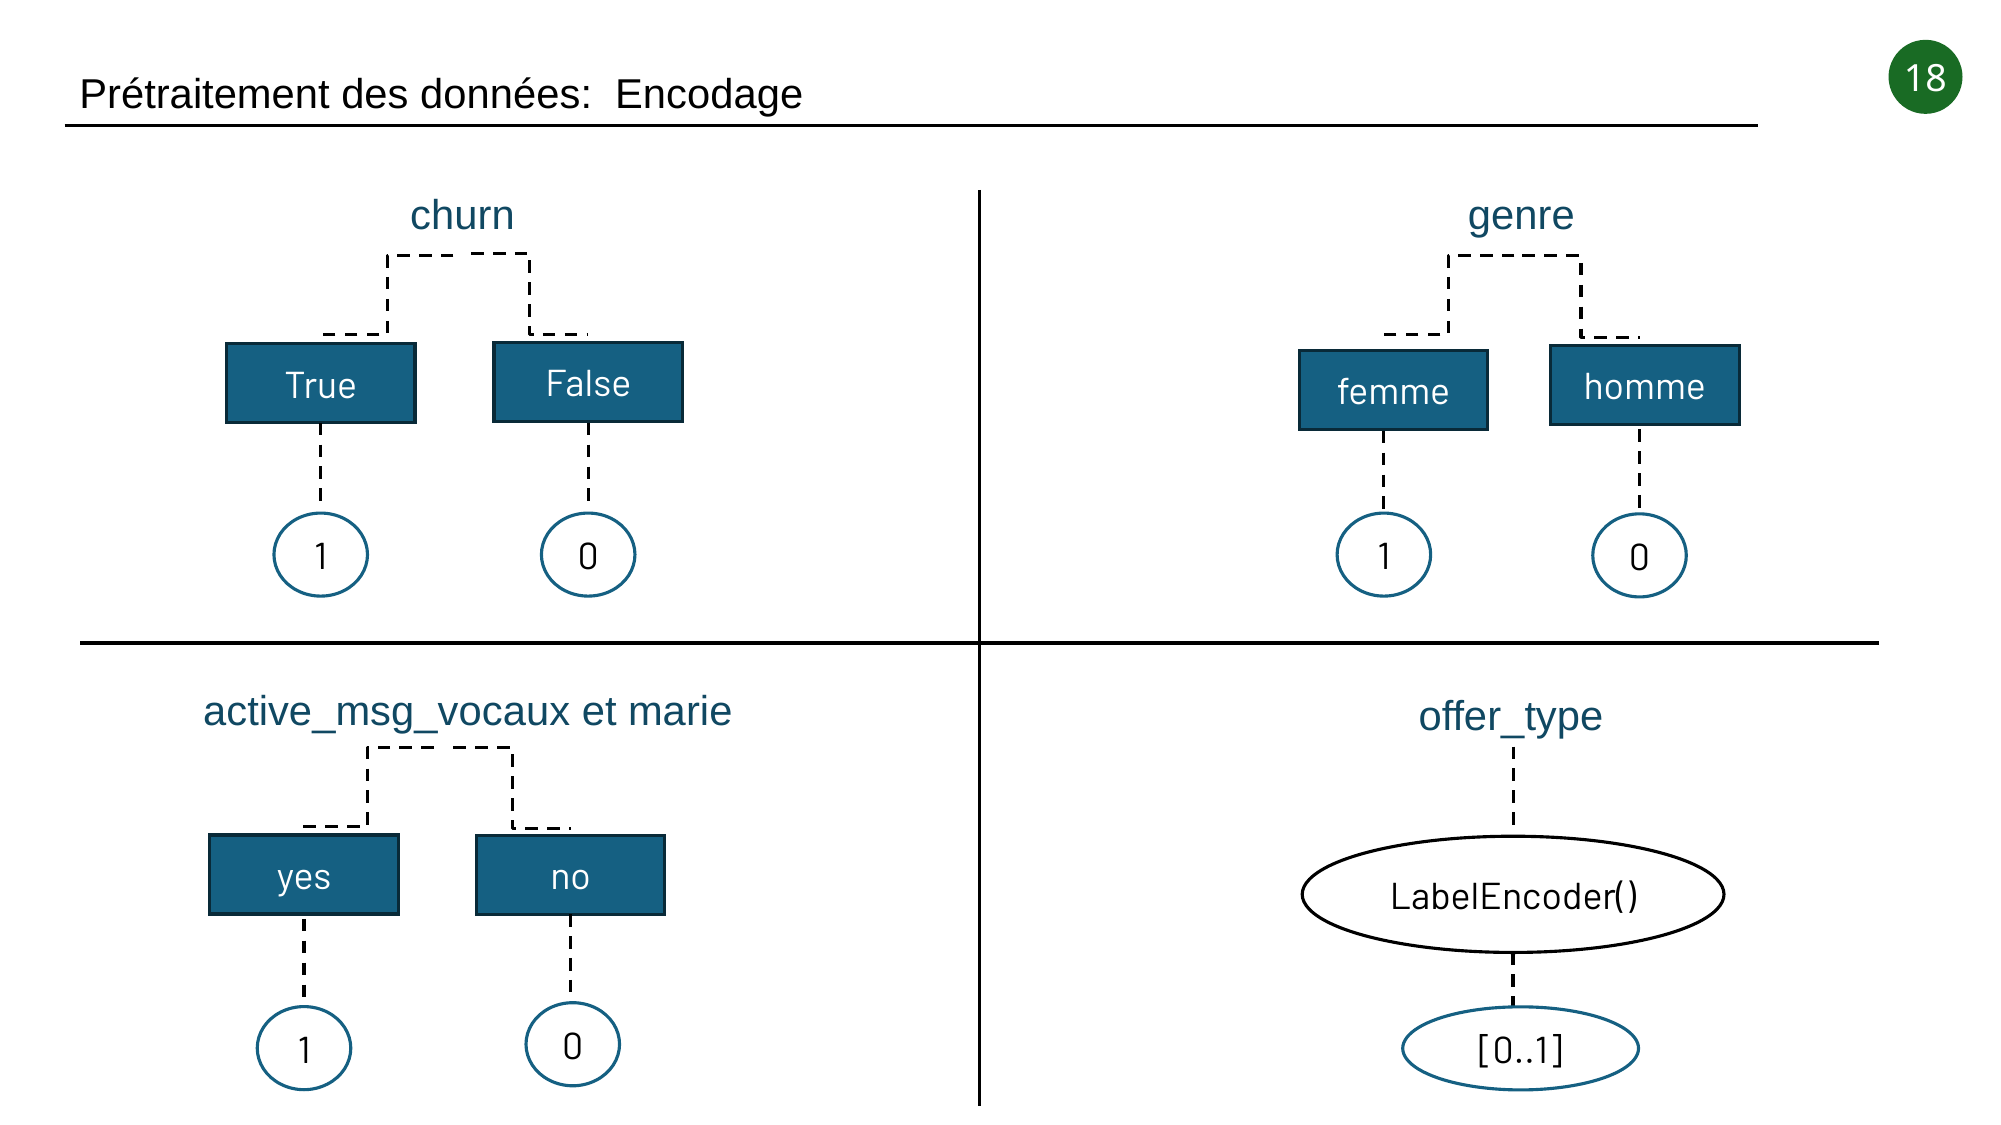

18
Prétraitement des données:  Encodage
genre
churn
False
True
homme
femme
1
0
1
0
active_msg_vocaux et marie
offer_type
yes
no
LabelEncoder()
0
1
[0..1]